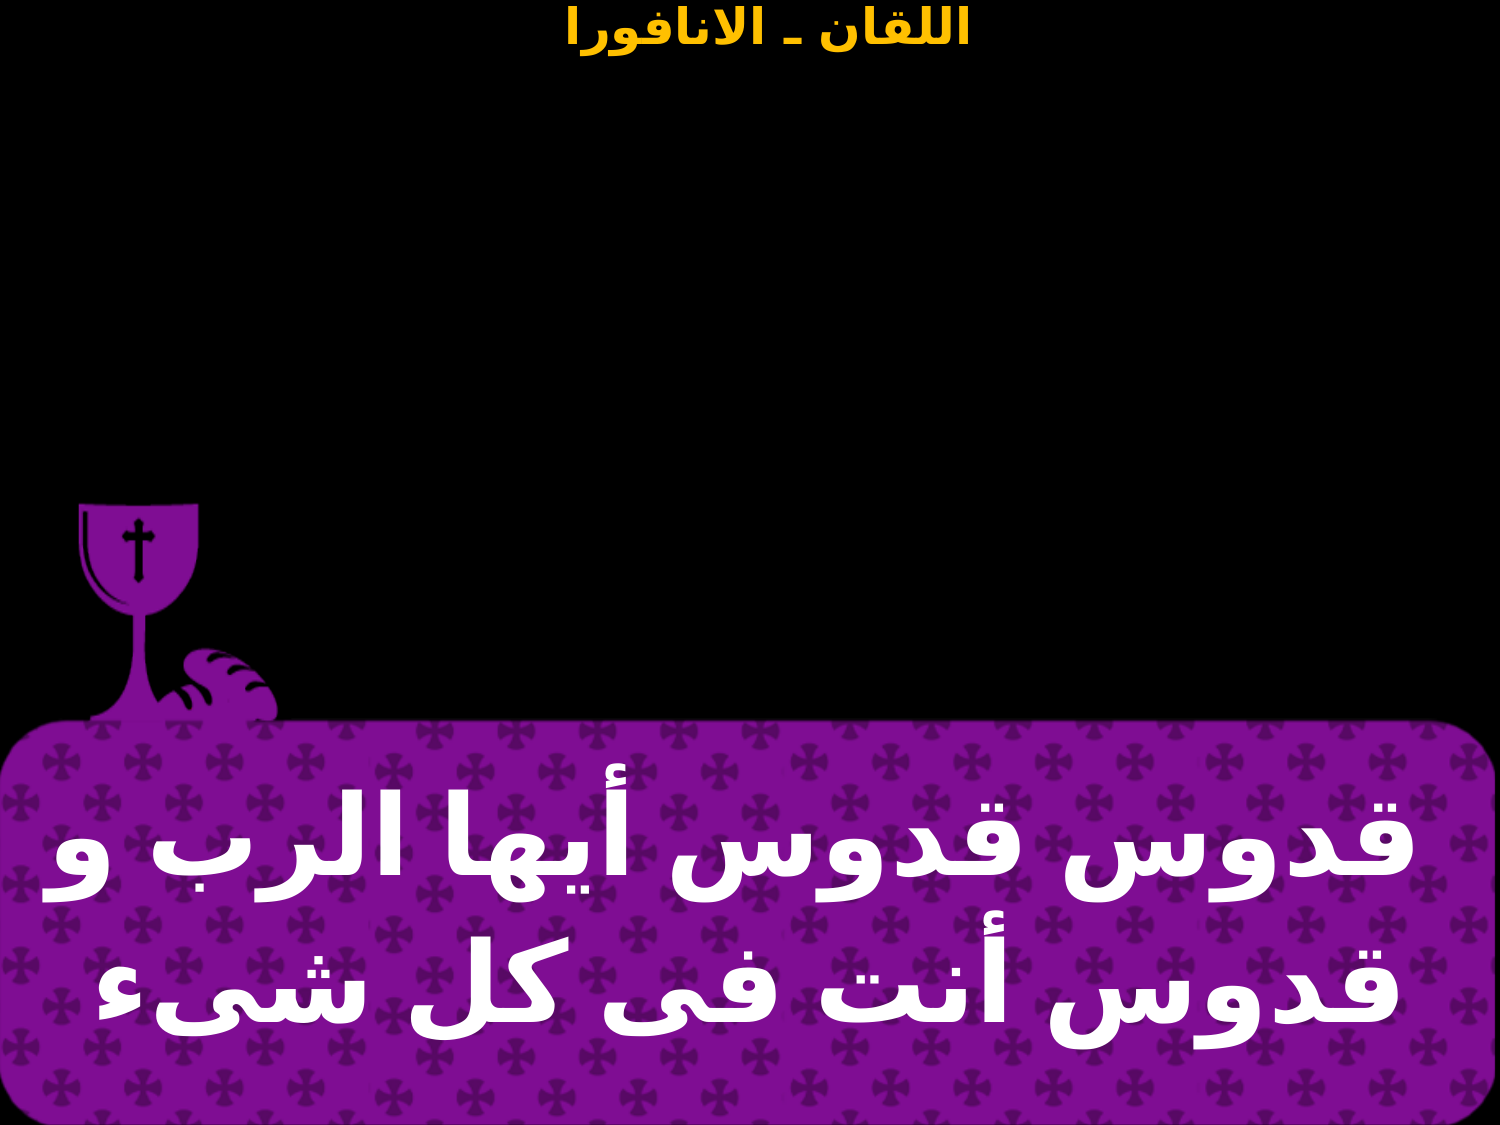

| قدوس قدوس أيها الرب و قدوس أنت فى كل شىء |
| --- |